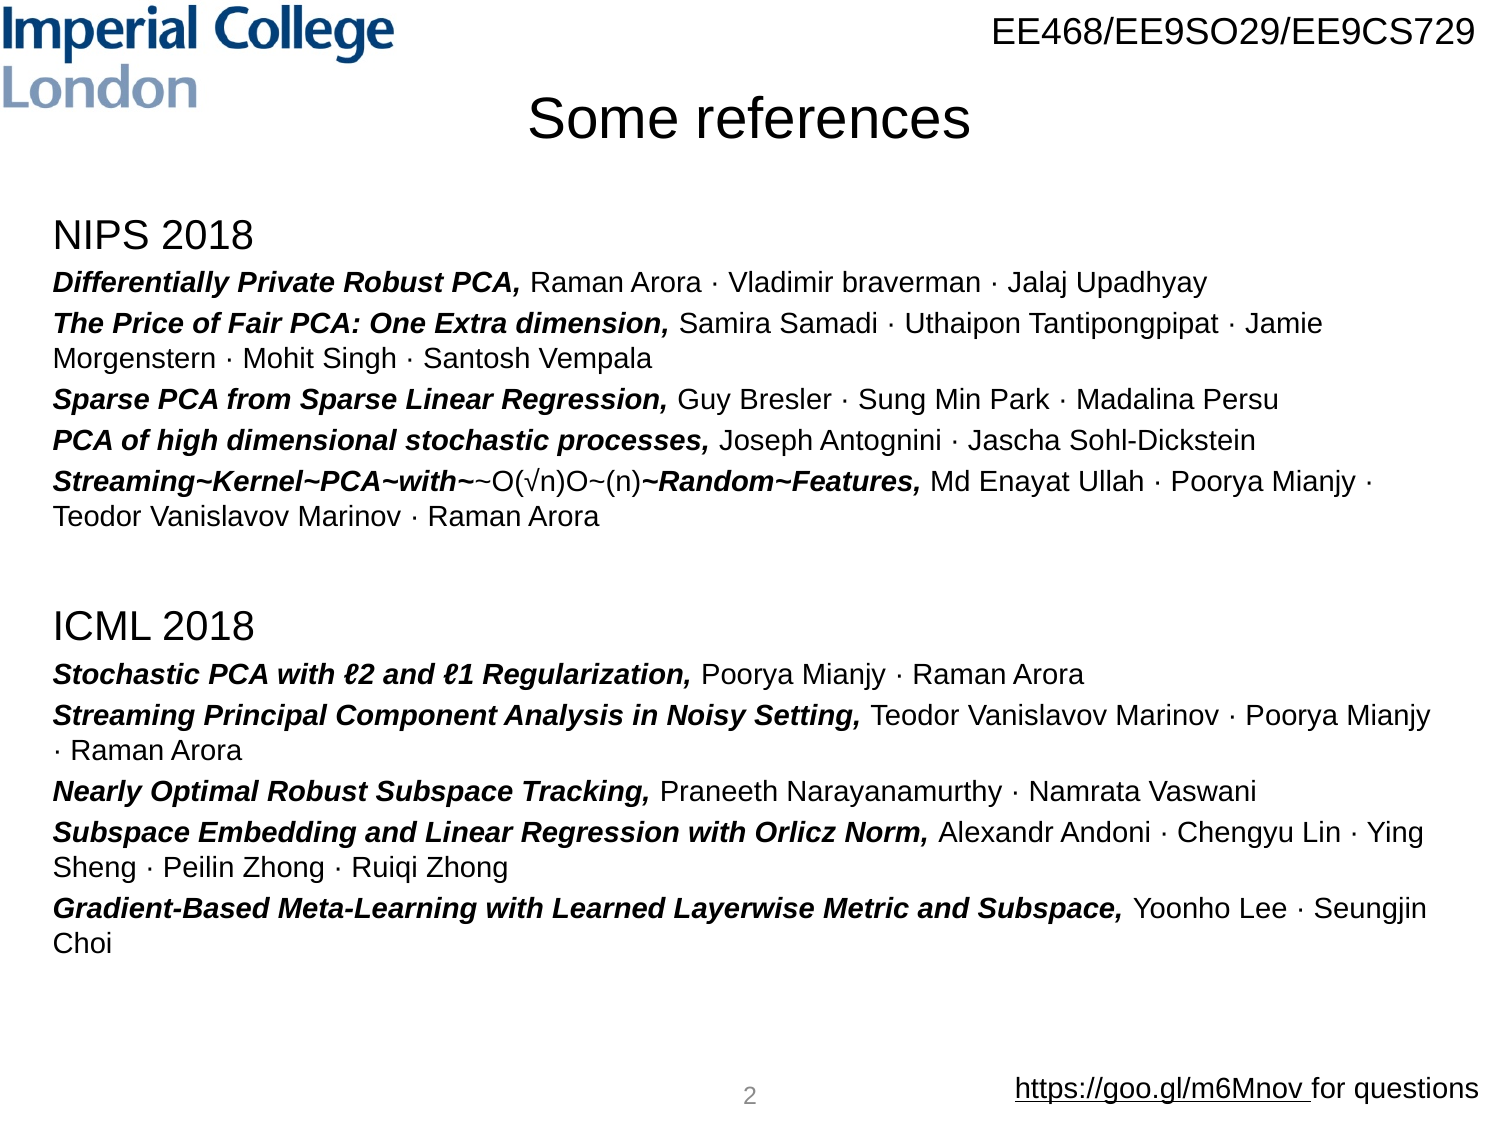

# Some references
NIPS 2018
Differentially Private Robust PCA, Raman Arora · Vladimir braverman · Jalaj Upadhyay
The Price of Fair PCA: One Extra dimension, Samira Samadi · Uthaipon Tantipongpipat · Jamie Morgenstern · Mohit Singh · Santosh Vempala
Sparse PCA from Sparse Linear Regression, Guy Bresler · Sung Min Park · Madalina Persu
PCA of high dimensional stochastic processes, Joseph Antognini · Jascha Sohl-Dickstein
Streaming~Kernel~PCA~with~~O(√n)O~(n)~Random~Features, Md Enayat Ullah · Poorya Mianjy · Teodor Vanislavov Marinov · Raman Arora

ICML 2018
Stochastic PCA with ℓ2 and ℓ1 Regularization, Poorya Mianjy · Raman Arora
Streaming Principal Component Analysis in Noisy Setting, Teodor Vanislavov Marinov · Poorya Mianjy · Raman Arora
Nearly Optimal Robust Subspace Tracking, Praneeth Narayanamurthy · Namrata Vaswani
Subspace Embedding and Linear Regression with Orlicz Norm, Alexandr Andoni · Chengyu Lin · Ying Sheng · Peilin Zhong · Ruiqi Zhong
Gradient-Based Meta-Learning with Learned Layerwise Metric and Subspace, Yoonho Lee · Seungjin Choi

2